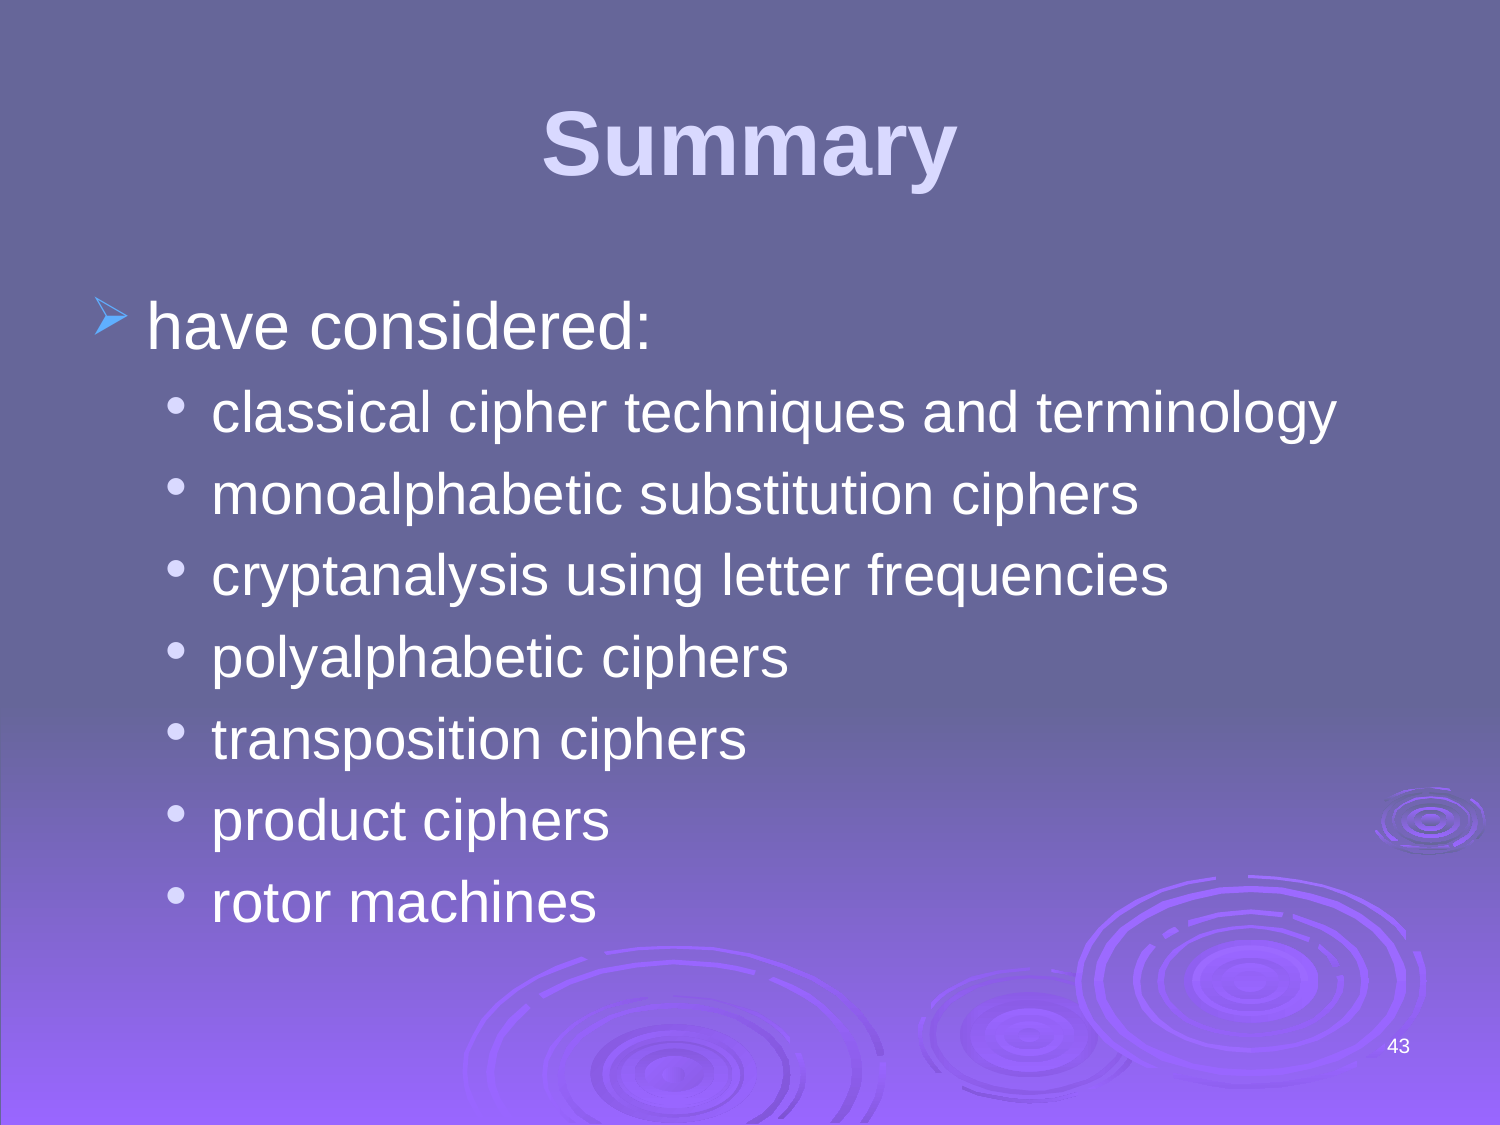

# Summary
have considered:
classical cipher techniques and terminology
monoalphabetic substitution ciphers
cryptanalysis using letter frequencies
polyalphabetic ciphers
transposition ciphers
product ciphers
rotor machines
43